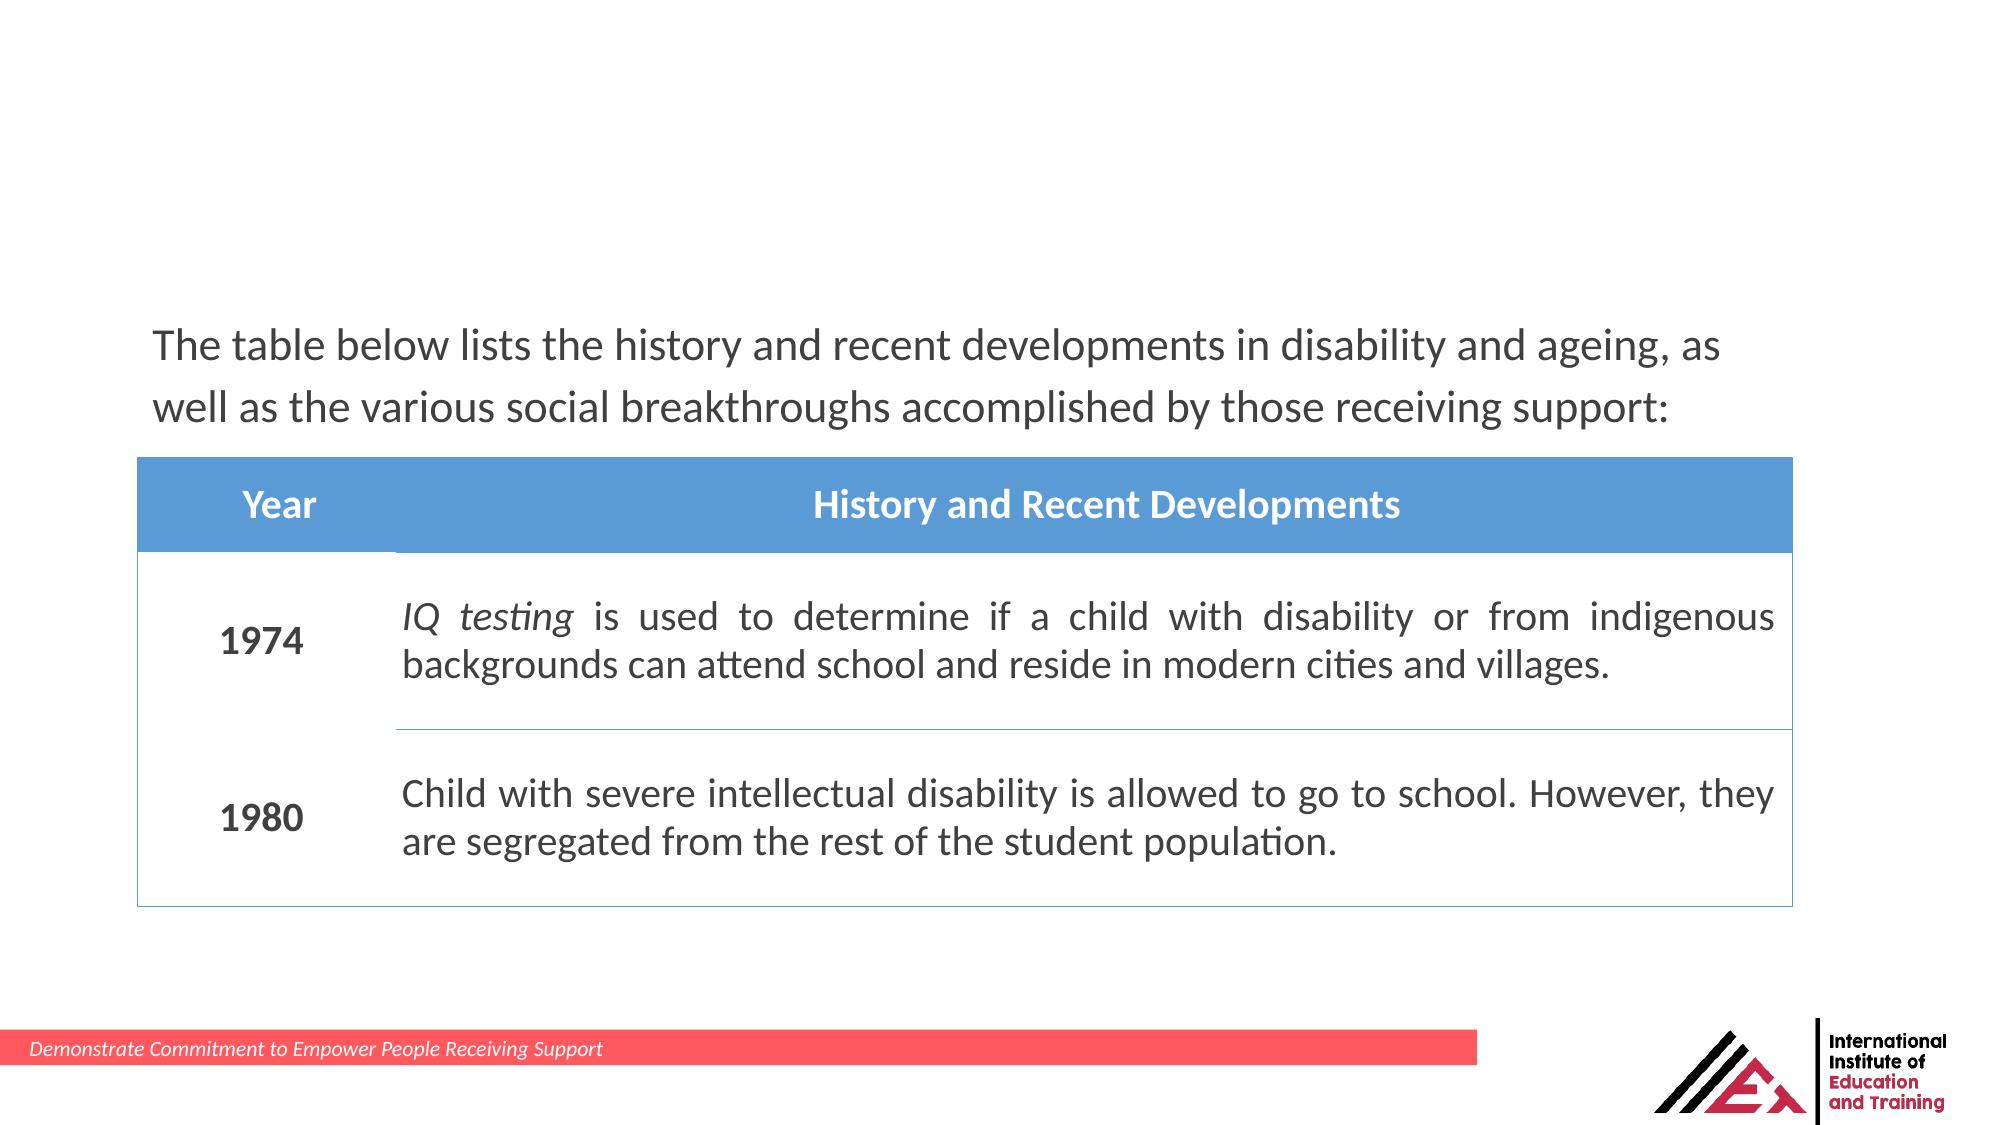

The table below lists the history and recent developments in disability and ageing, as well as the various social breakthroughs accomplished by those receiving support:

| Year | History and Recent Developments |
| --- | --- |
| 1974 | IQ testing is used to determine if a child with disability or from indigenous backgrounds can attend school and reside in modern cities and villages. |
| 1980 | Child with severe intellectual disability is allowed to go to school. However, they are segregated from the rest of the student population. |
Demonstrate Commitment to Empower People Receiving Support